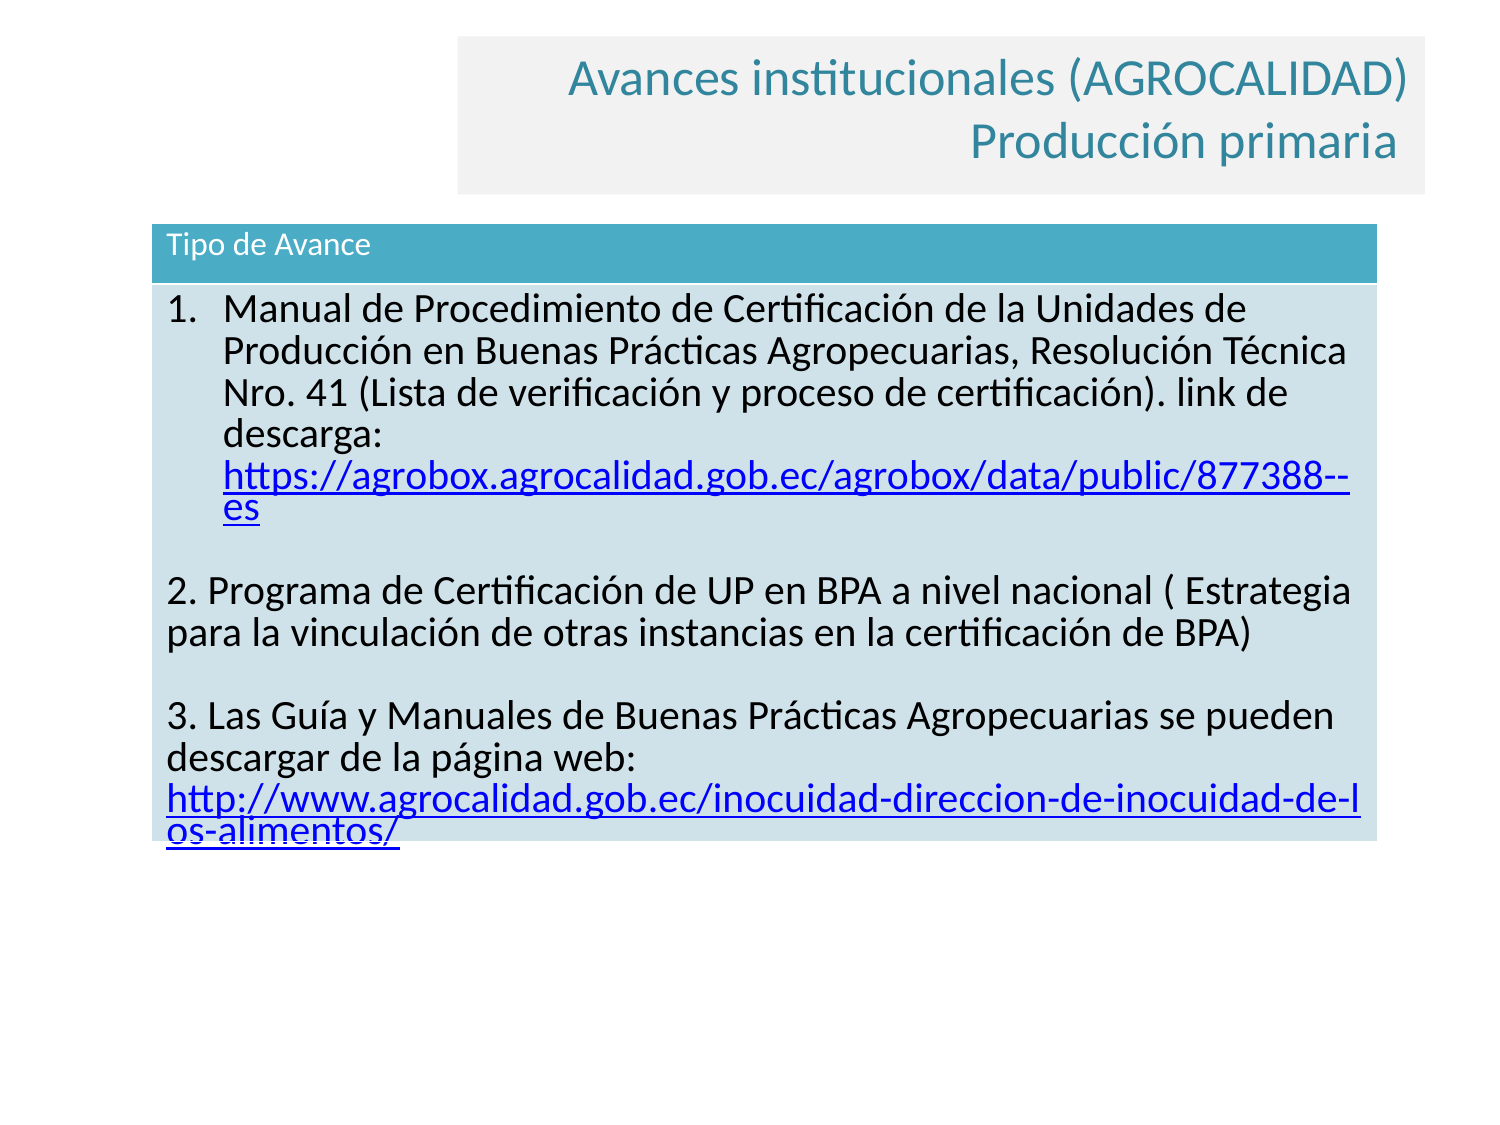

Avances institucionales (AGROCALIDAD)
Producción primaria
| Tipo de Avance |
| --- |
| Manual de Procedimiento de Certificación de la Unidades de Producción en Buenas Prácticas Agropecuarias, Resolución Técnica Nro. 41 (Lista de verificación y proceso de certificación). link de descarga: https://agrobox.agrocalidad.gob.ec/agrobox/data/public/877388--es 2. Programa de Certificación de UP en BPA a nivel nacional ( Estrategia para la vinculación de otras instancias en la certificación de BPA) 3. Las Guía y Manuales de Buenas Prácticas Agropecuarias se pueden descargar de la página web: http://www.agrocalidad.gob.ec/inocuidad-direccion-de-inocuidad-de-los-alimentos/ |